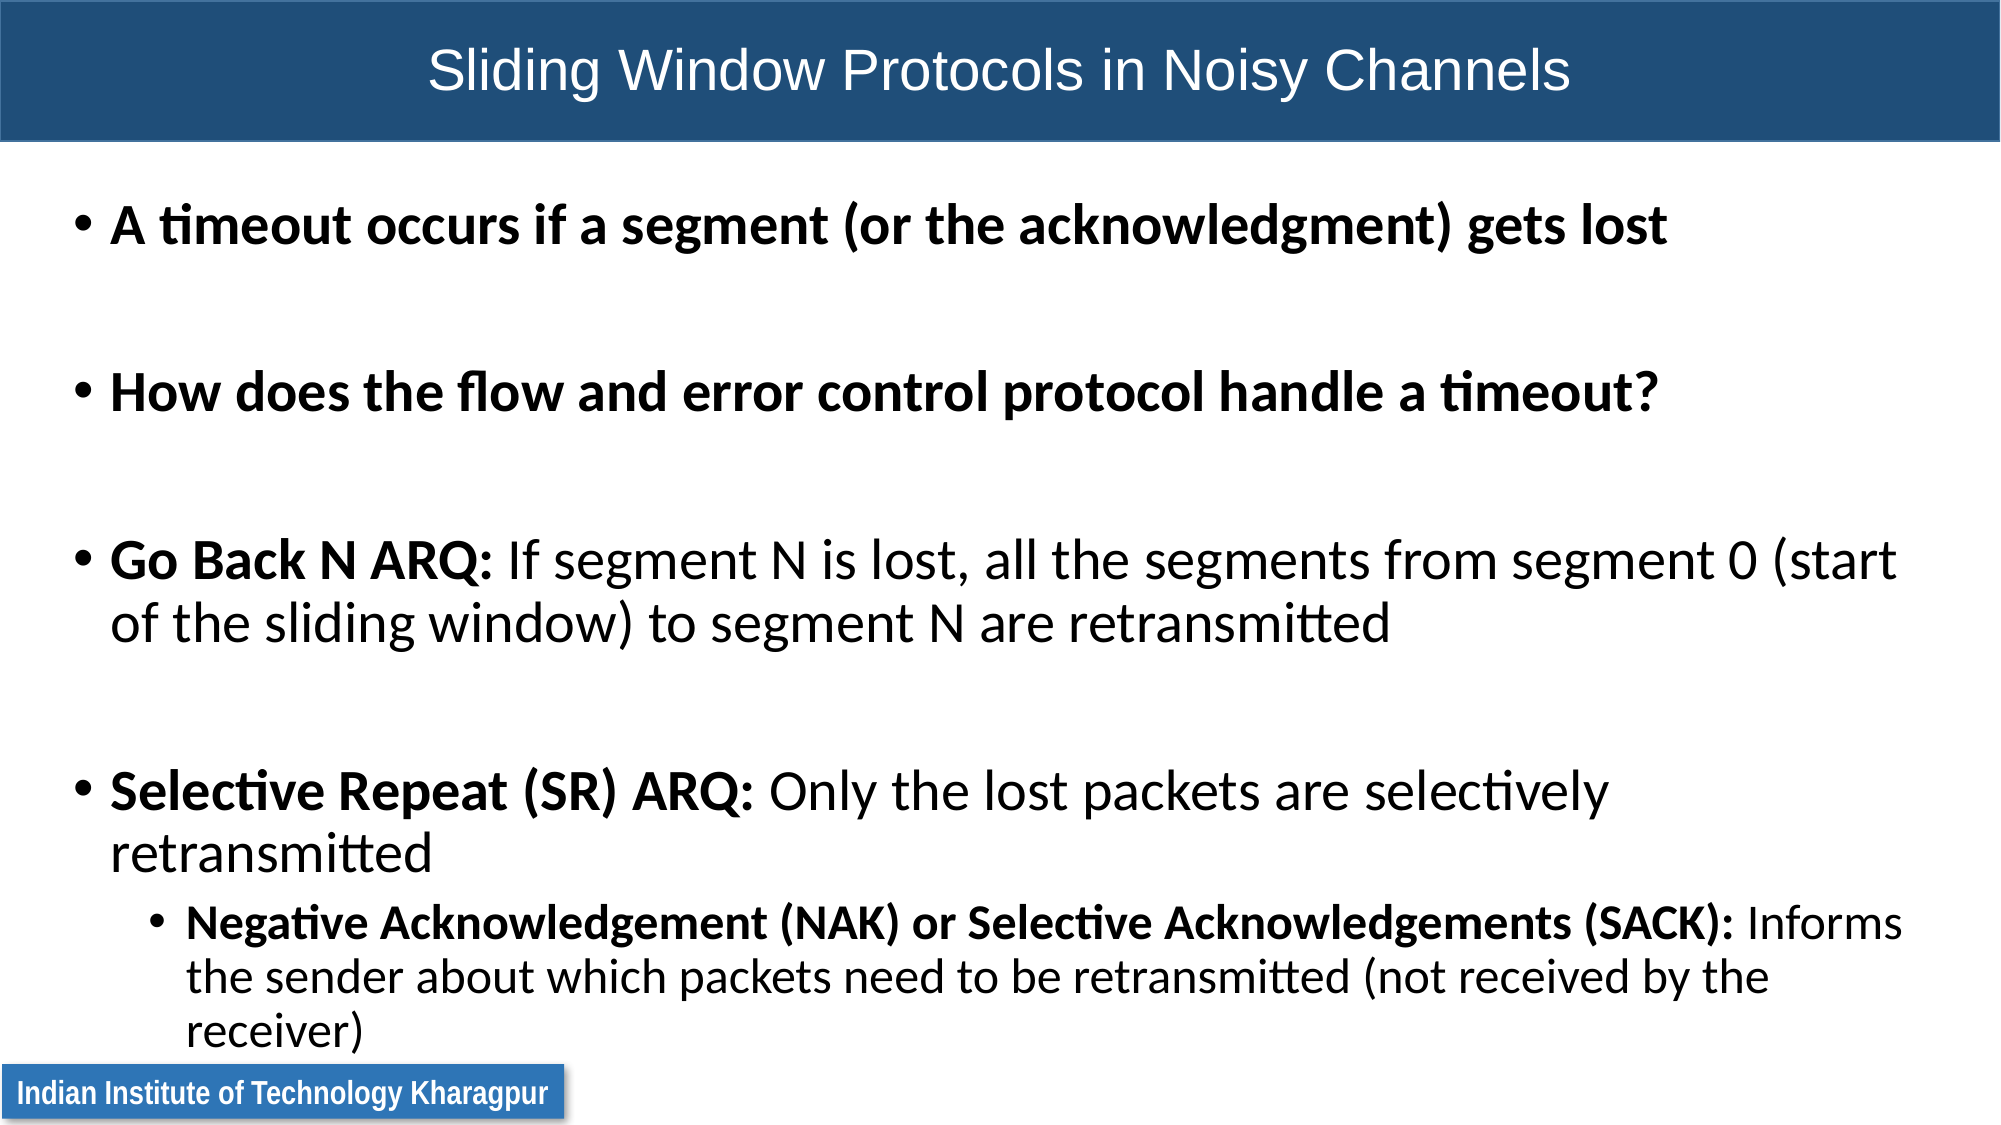

# Sliding Window Protocols in Noisy Channels
A timeout occurs if a segment (or the acknowledgment) gets lost

How does the flow and error control protocol handle a timeout?

Go Back N ARQ: If segment N is lost, all the segments from segment 0 (start of the sliding window) to segment N are retransmitted

Selective Repeat (SR) ARQ: Only the lost packets are selectively retransmitted
Negative Acknowledgement (NAK) or Selective Acknowledgements (SACK): Informs the sender about which packets need to be retransmitted (not received by the receiver)